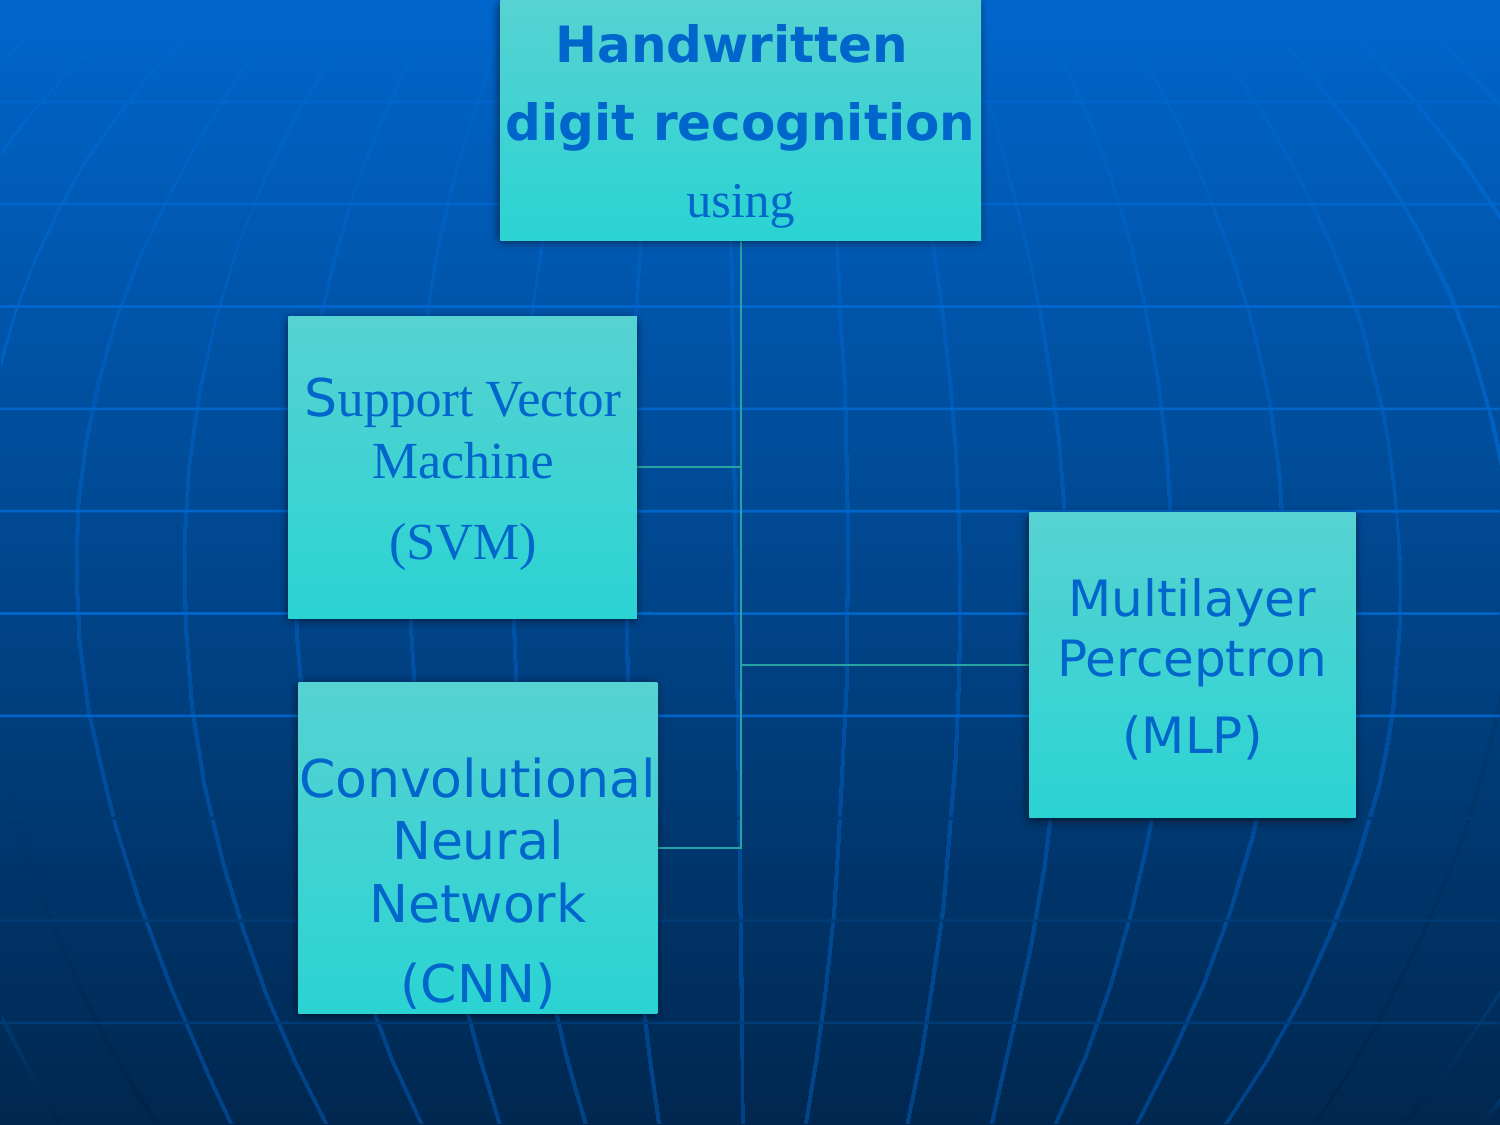

Handwritten
digit recognition
using
Support Vector Machine
(SVM)
 Convolutional Neural Network
(CNN)
Multilayer Perceptron
(MLP)